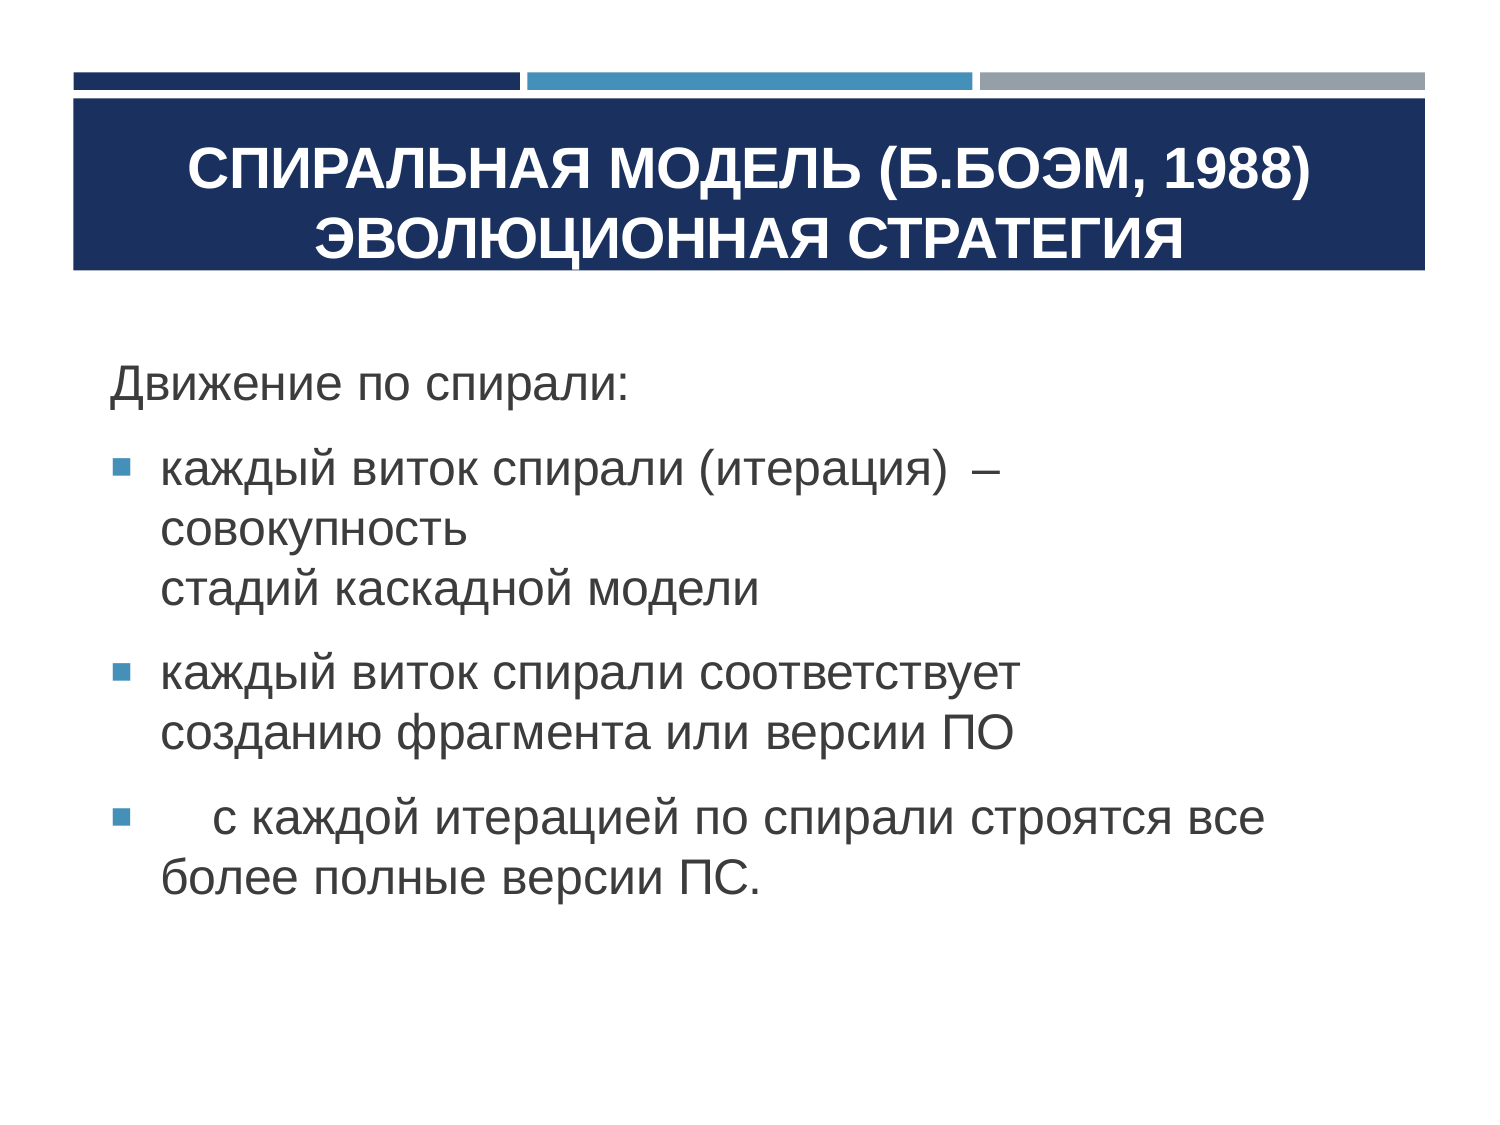

СПИРАЛЬНАЯ МОДЕЛЬ (Б.БОЭМ, 1988)
ЭВОЛЮЦИОННАЯ СТРАТЕГИЯ
Движение по спирали:
каждый виток спирали (итерация) – совокупность
стадий каскадной модели
каждый виток спирали соответствует созданию фрагмента или версии ПО
	с каждой итерацией по спирали строятся все более полные версии ПС.